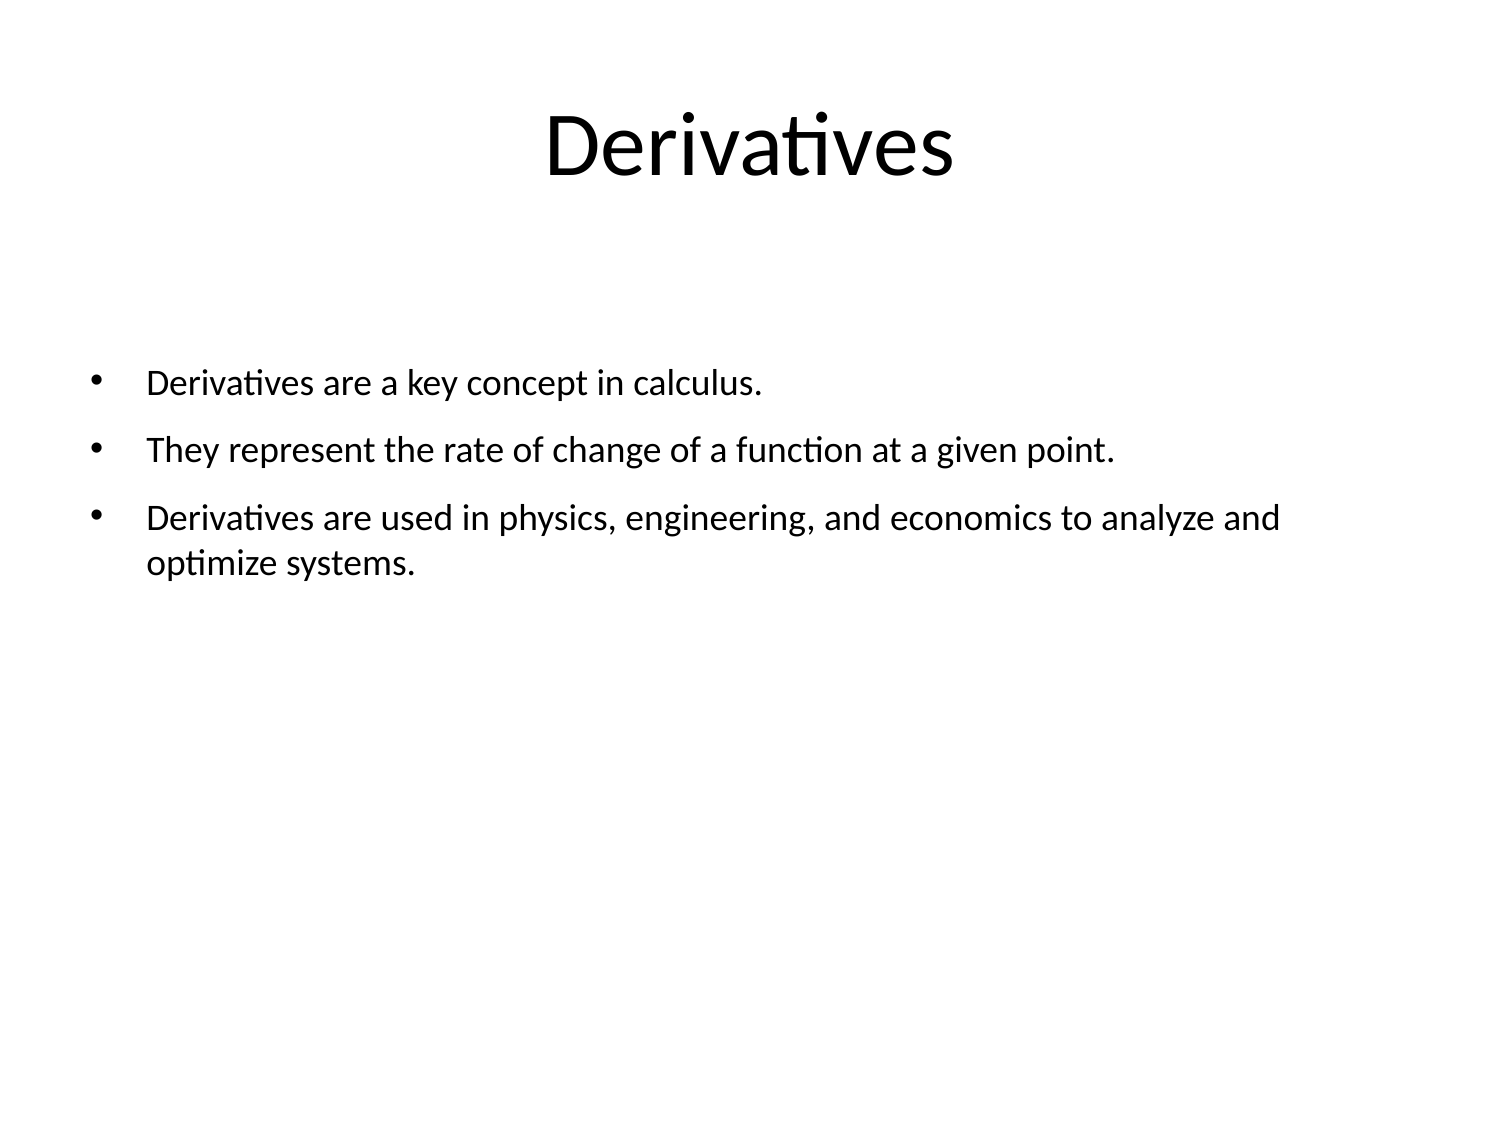

# Derivatives

Derivatives are a key concept in calculus.
They represent the rate of change of a function at a given point.
Derivatives are used in physics, engineering, and economics to analyze and optimize systems.